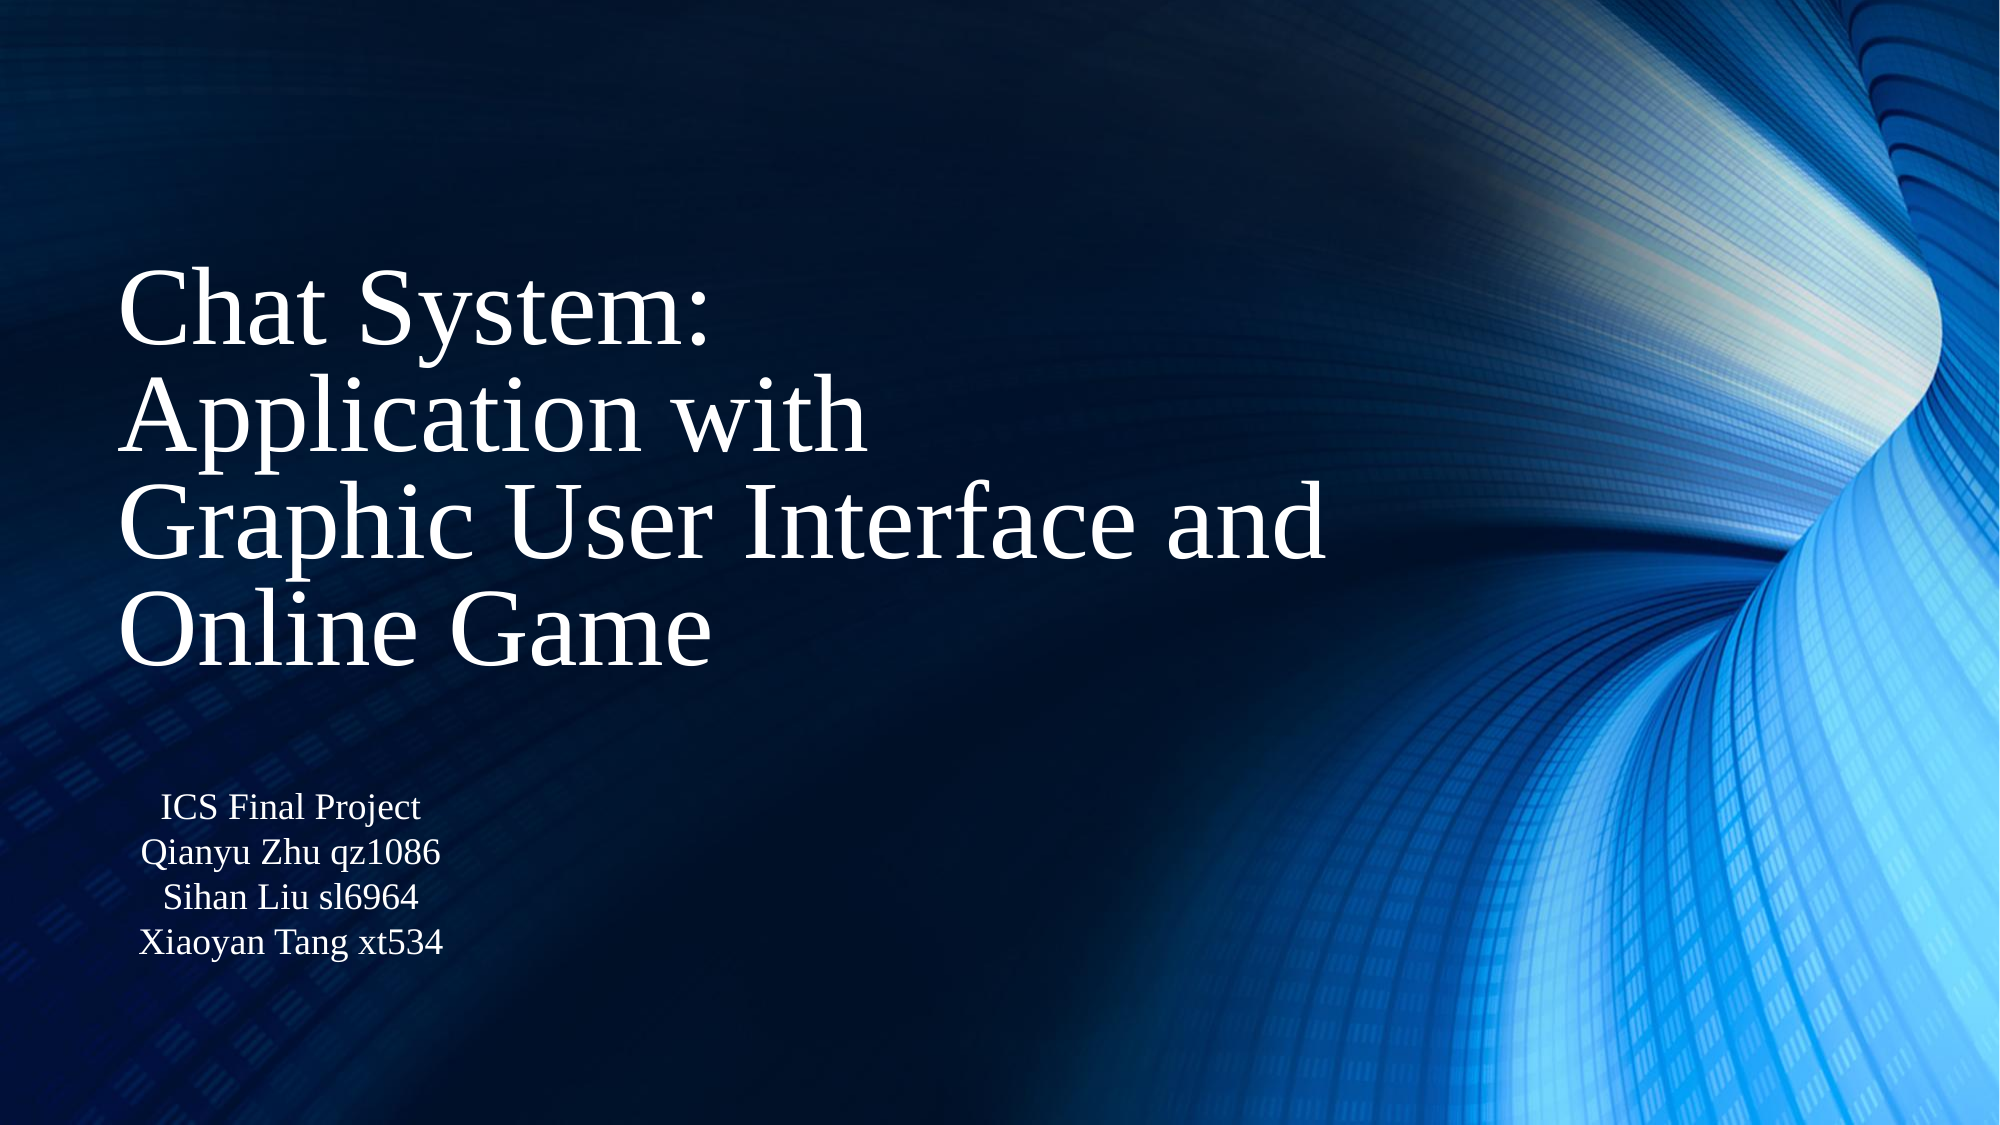

# Chat System: Application with
Graphic User Interface and
Online Game
ICS Final Project
Qianyu Zhu qz1086
Sihan Liu sl6964
Xiaoyan Tang xt534